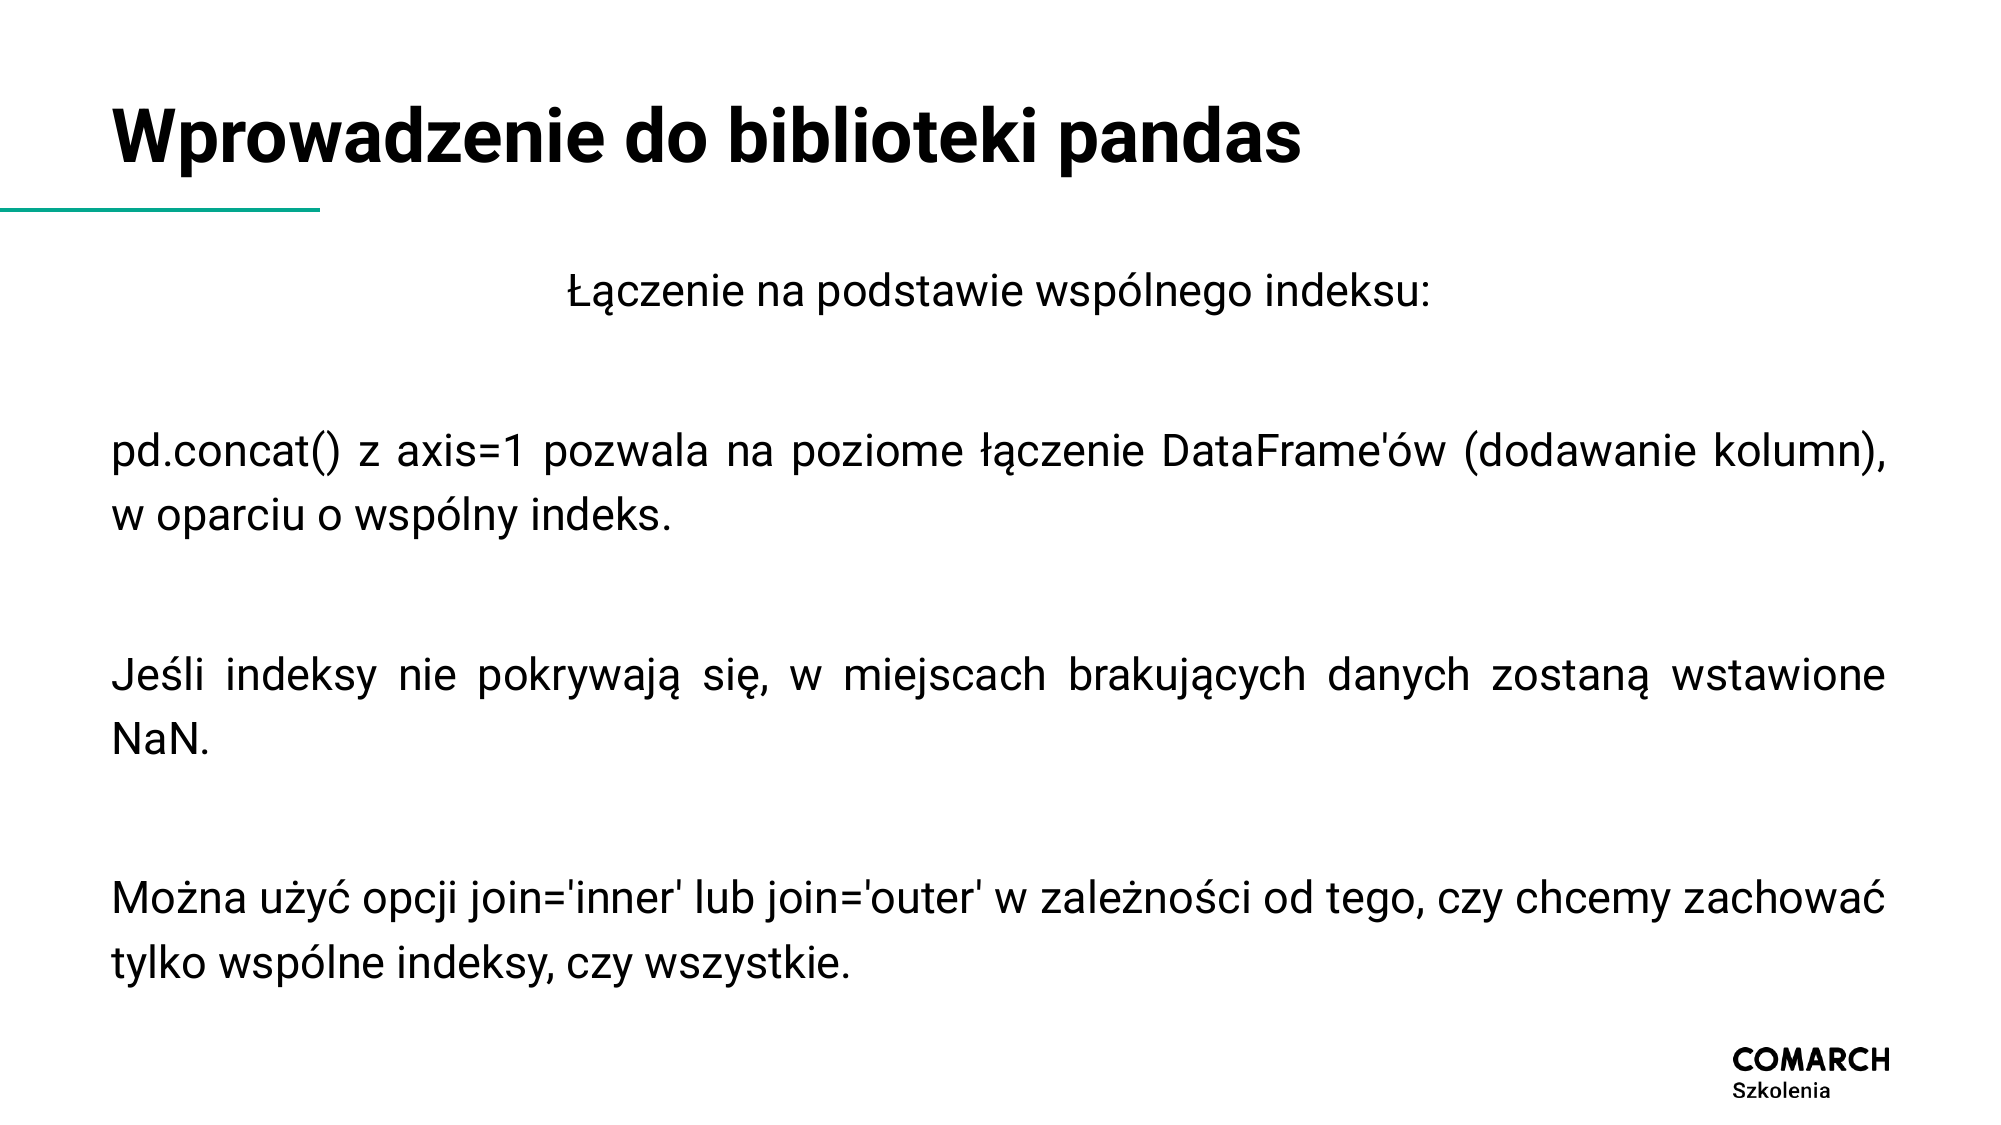

# Wprowadzenie do biblioteki pandas
Łączenie na podstawie wspólnego indeksu:

pd.concat() z axis=1 pozwala na poziome łączenie DataFrame'ów (dodawanie kolumn), w oparciu o wspólny indeks.

Jeśli indeksy nie pokrywają się, w miejscach brakujących danych zostaną wstawione NaN.

Można użyć opcji join='inner' lub join='outer' w zależności od tego, czy chcemy zachować tylko wspólne indeksy, czy wszystkie.